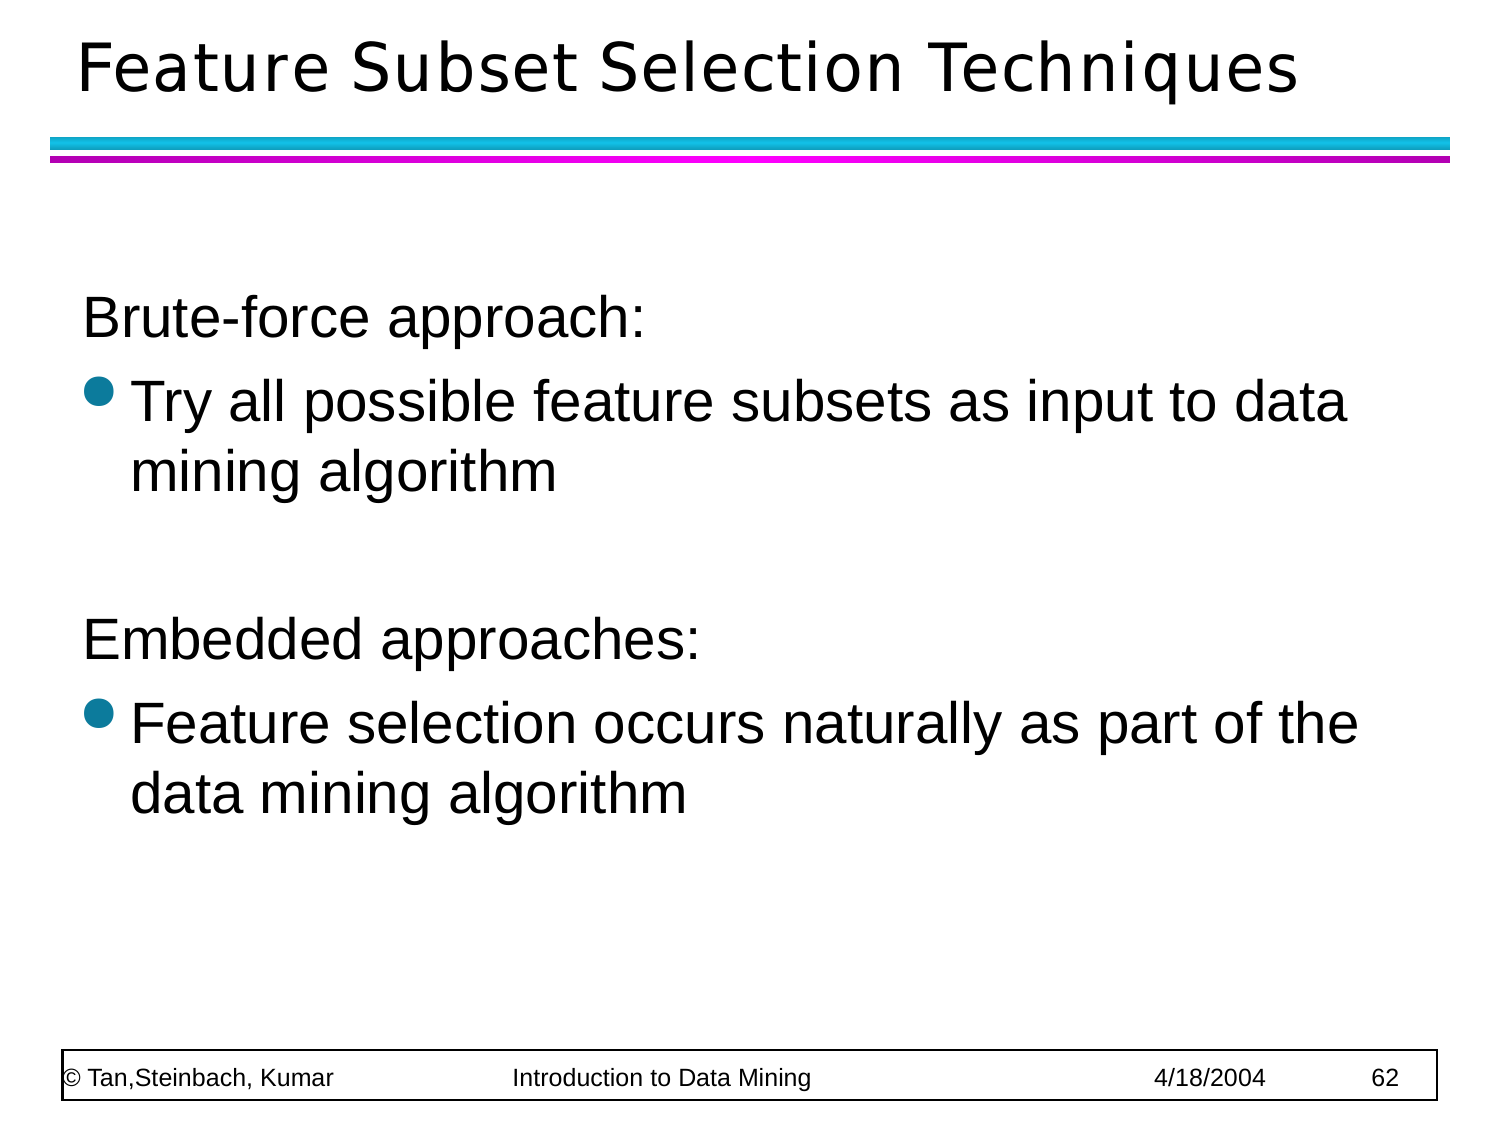

# Feature Subset Selection Techniques

Brute-force approach:
Try all possible feature subsets as input to data mining algorithm

Embedded approaches:
Feature selection occurs naturally as part of the data mining algorithm